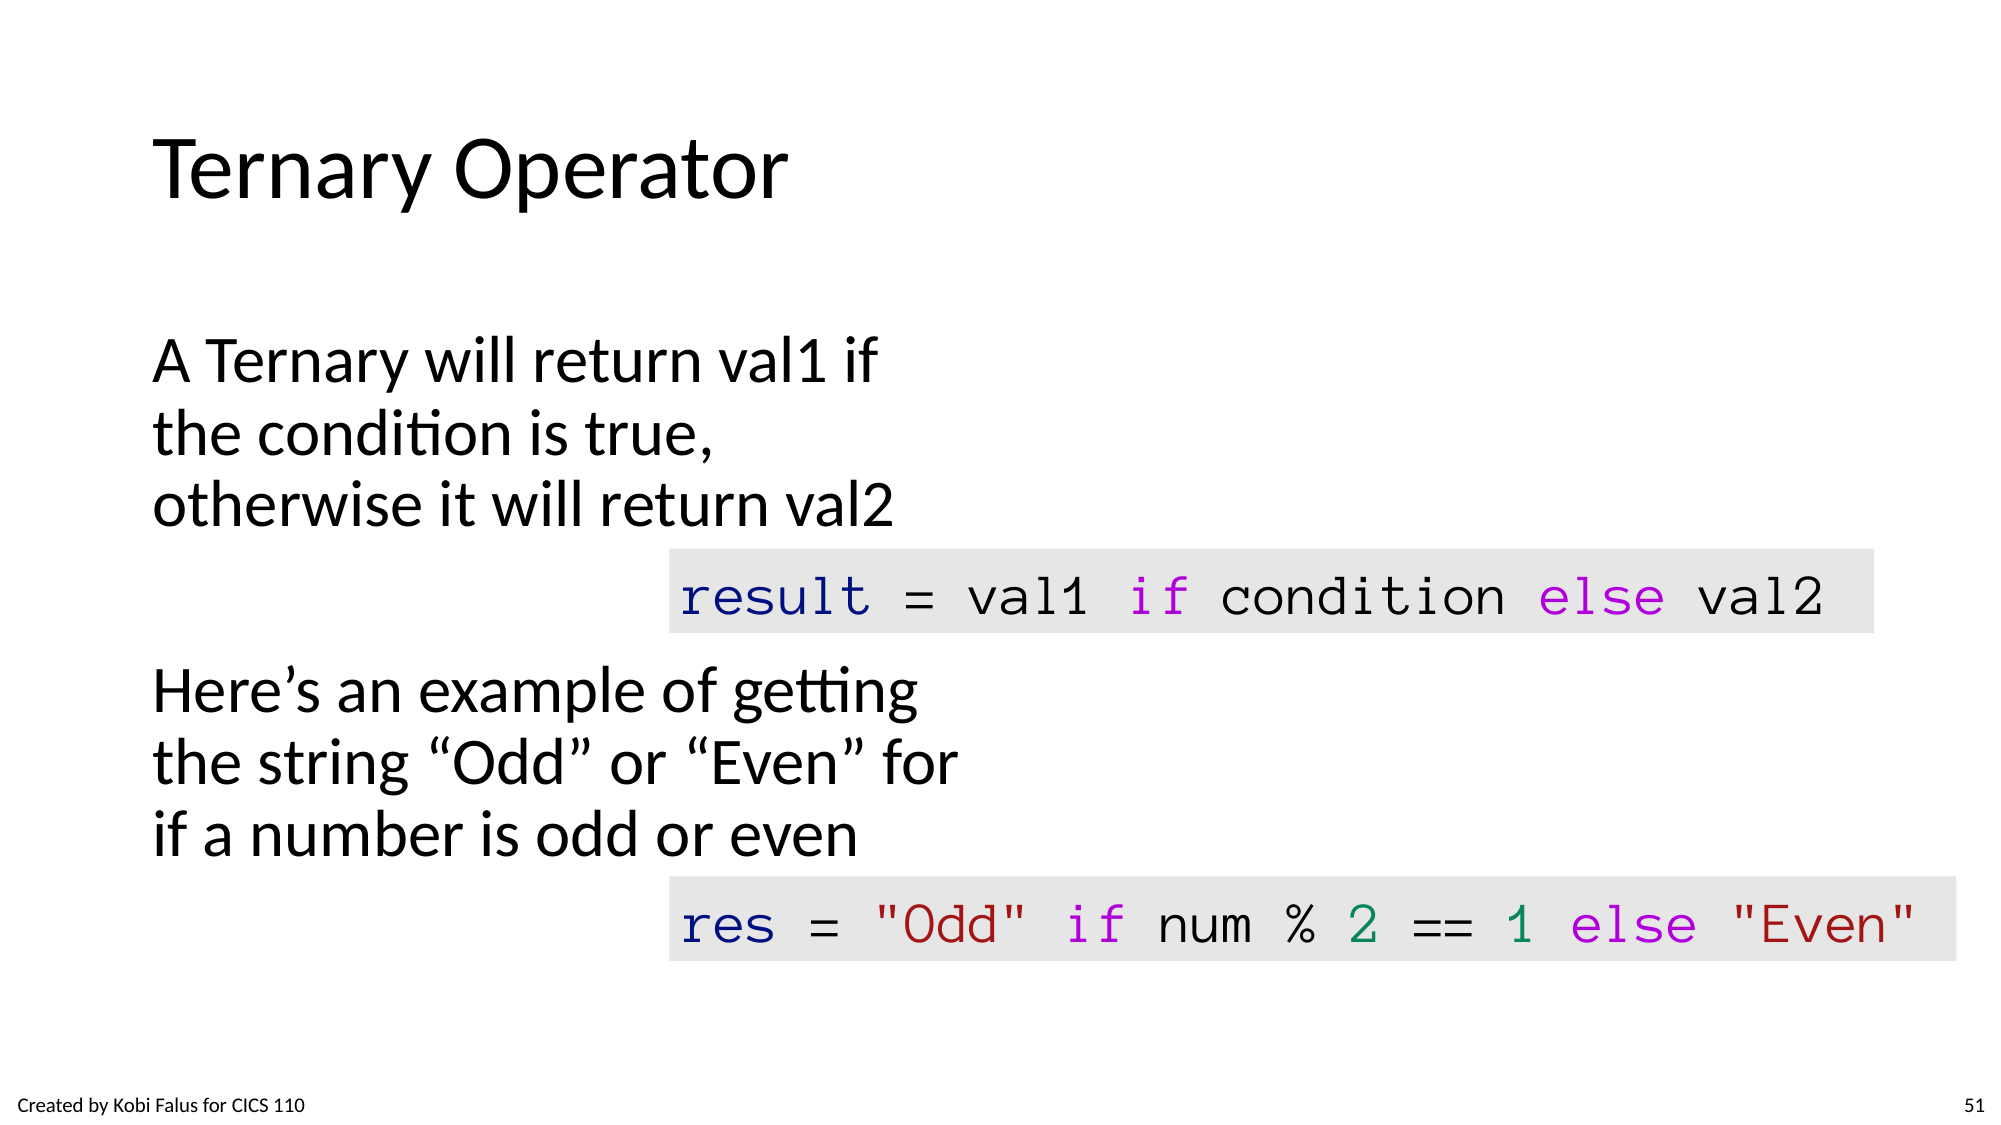

# Ternary Operator
A Ternary will return val1 if the condition is true, otherwise it will return val2

Here’s an example of getting the string “Odd” or “Even” for if a number is odd or even
result = val1 if condition else val2
res = "Odd" if num % 2 == 1 else "Even"